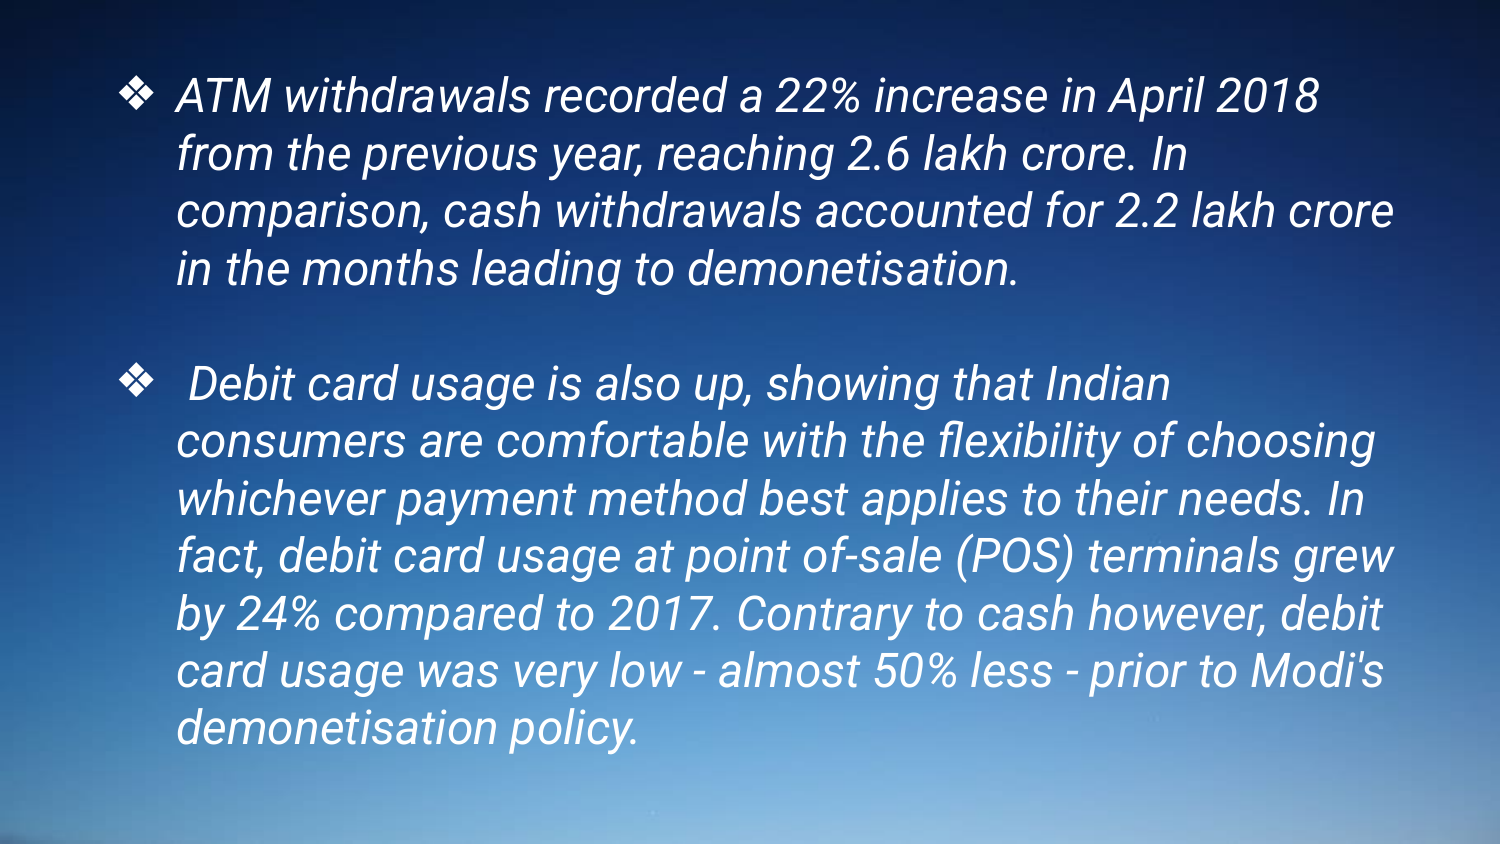

ATM withdrawals recorded a 22% increase in April 2018 from the previous year, reaching 2.6 lakh crore. In comparison, cash withdrawals accounted for 2.2 lakh crore in the months leading to demonetisation.

 Debit card usage is also up, showing that Indian consumers are comfortable with the flexibility of choosing whichever payment method best applies to their needs. In fact, debit card usage at point of-sale (POS) terminals grew by 24% compared to 2017. Contrary to cash however, debit card usage was very low - almost 50% less - prior to Modi's demonetisation policy.